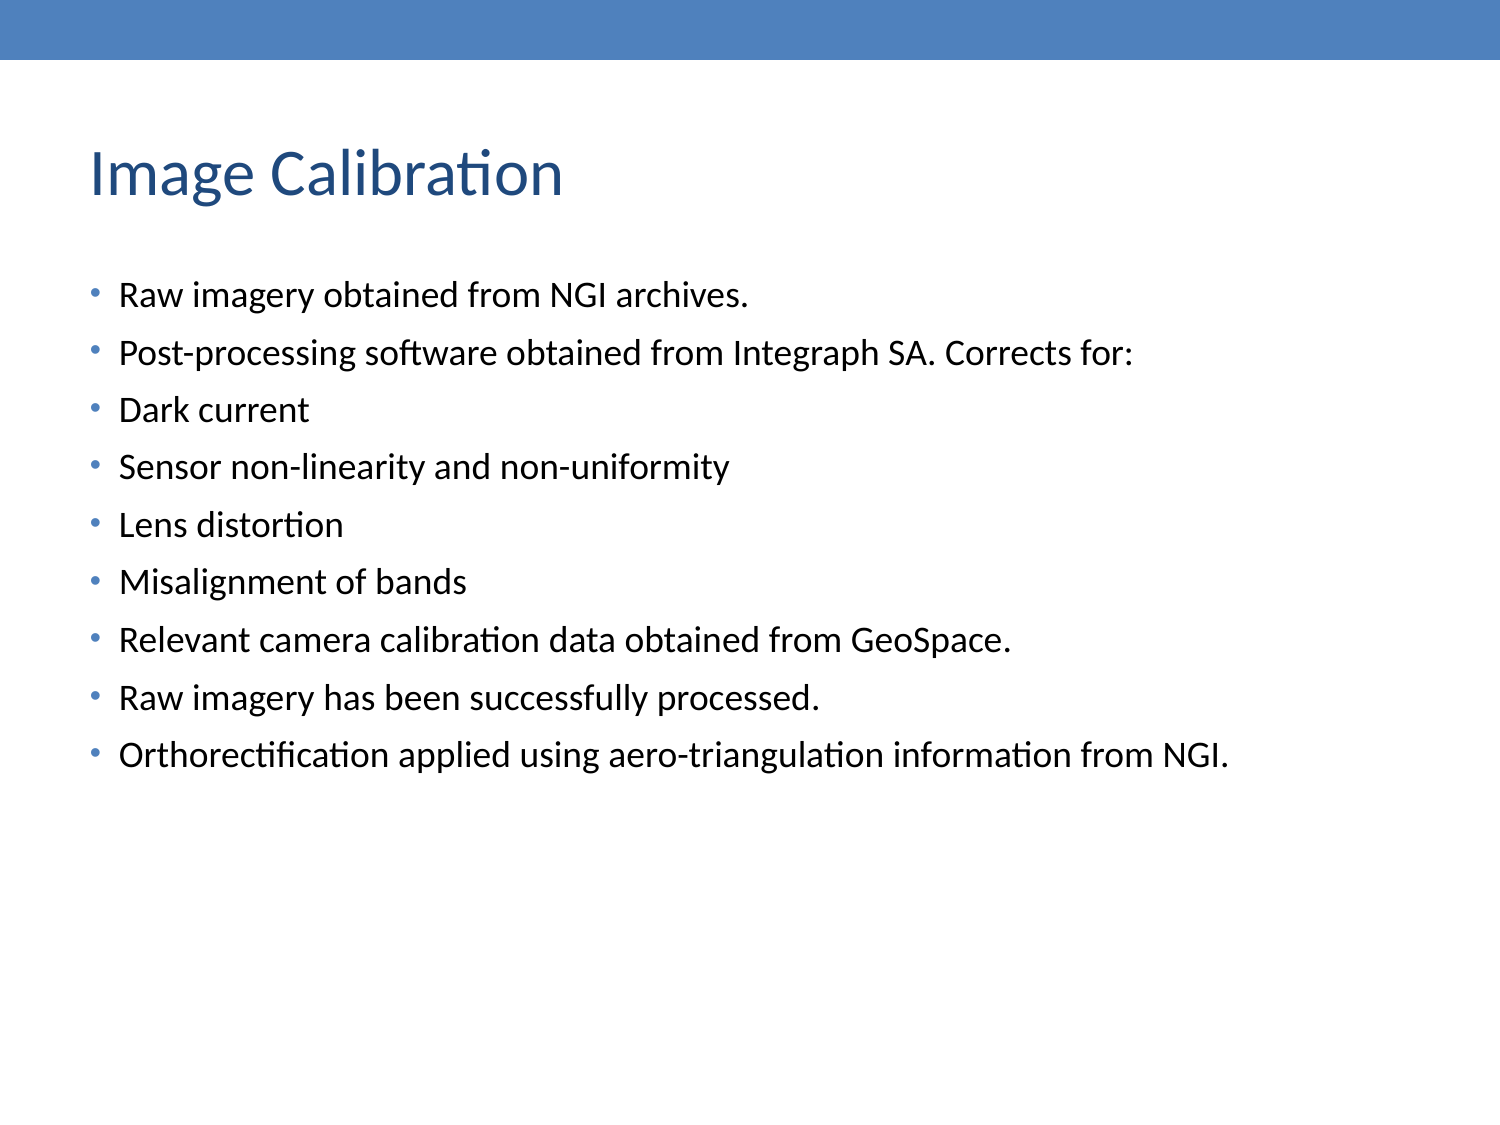

Image Calibration
Raw imagery obtained from NGI archives.
Post-processing software obtained from Integraph SA. Corrects for:
Dark current
Sensor non-linearity and non-uniformity
Lens distortion
Misalignment of bands
Relevant camera calibration data obtained from GeoSpace.
Raw imagery has been successfully processed.
Orthorectification applied using aero-triangulation information from NGI.